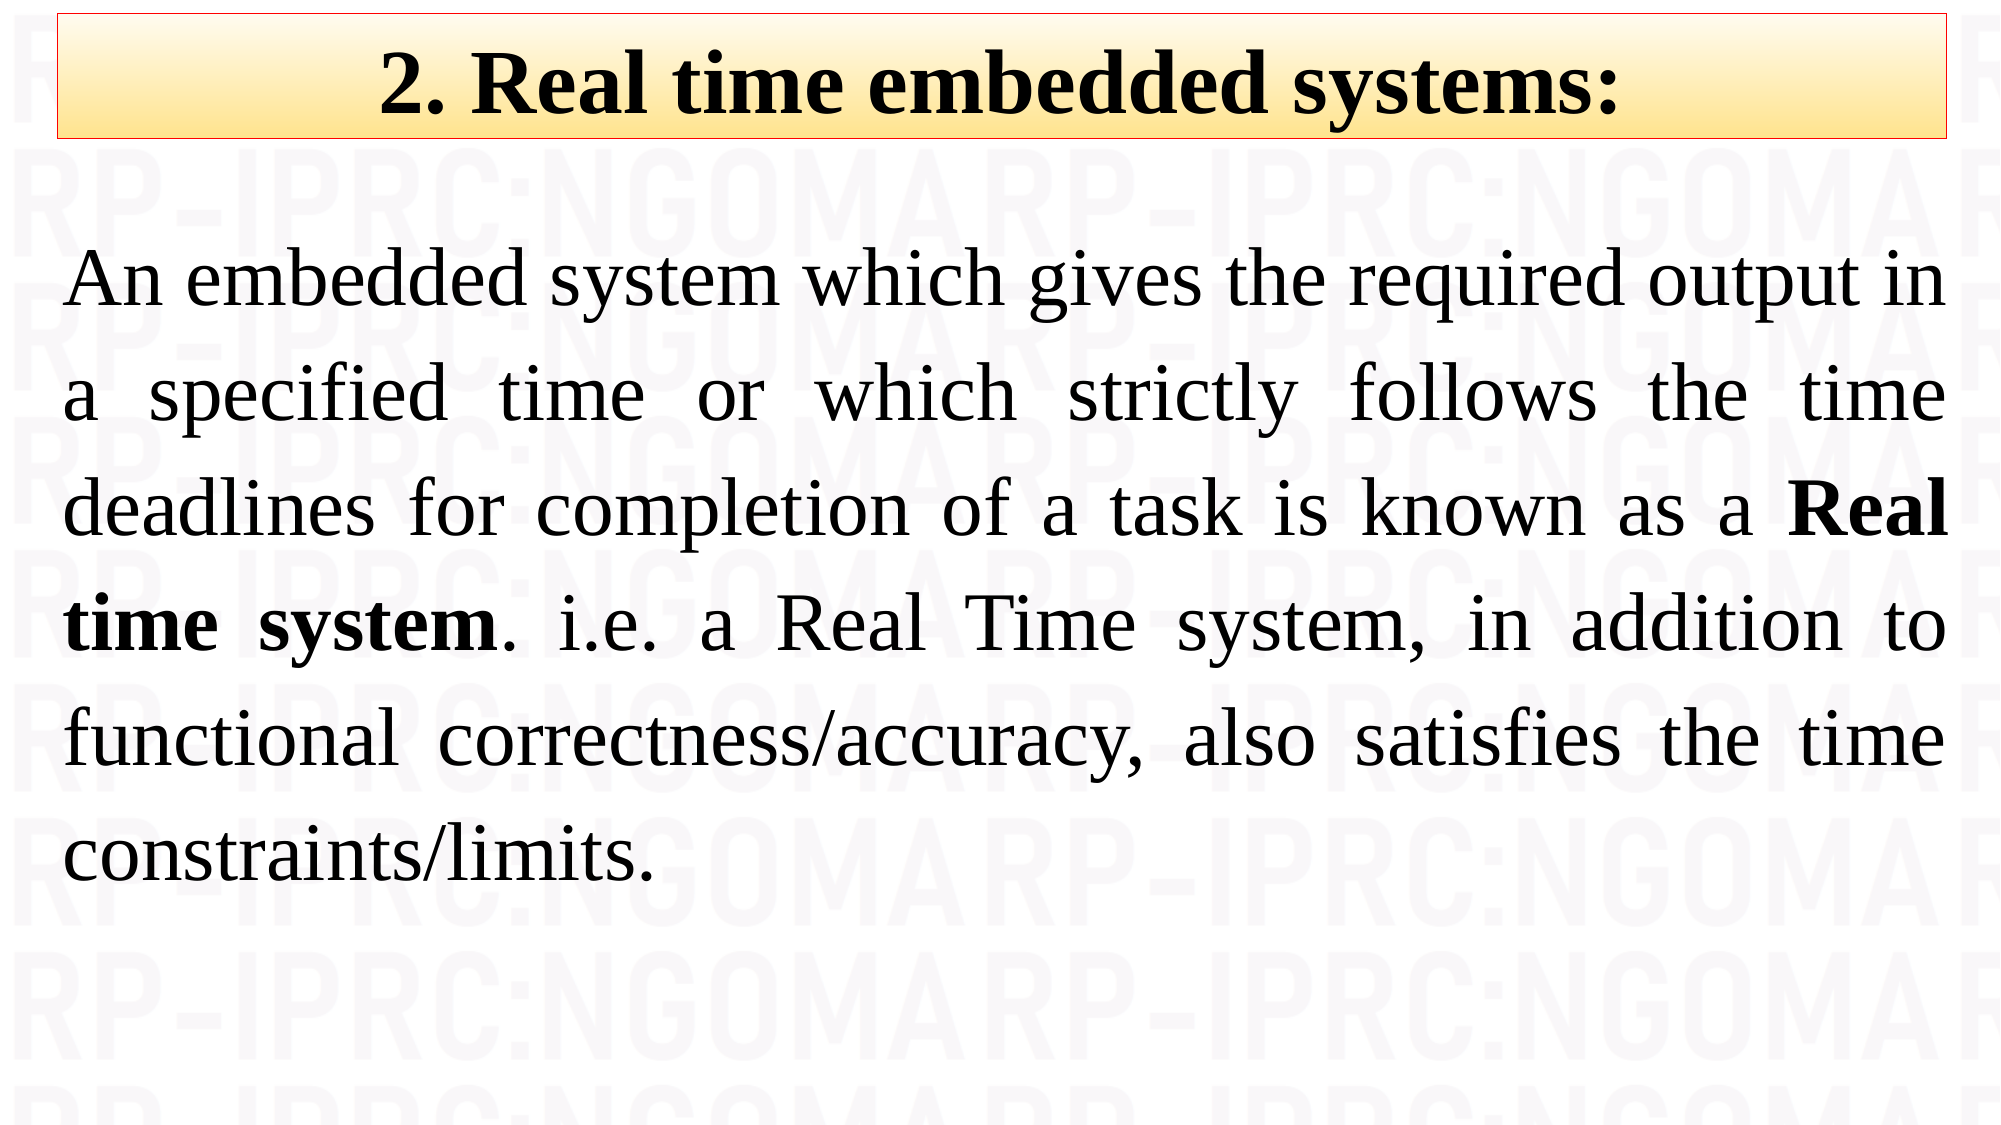

2. Real time embedded systems:
An embedded system which gives the required output in a specified time or which strictly follows the time deadlines for completion of a task is known as a Real time system. i.e. a Real Time system, in addition to functional correctness/accuracy, also satisfies the time constraints/limits.